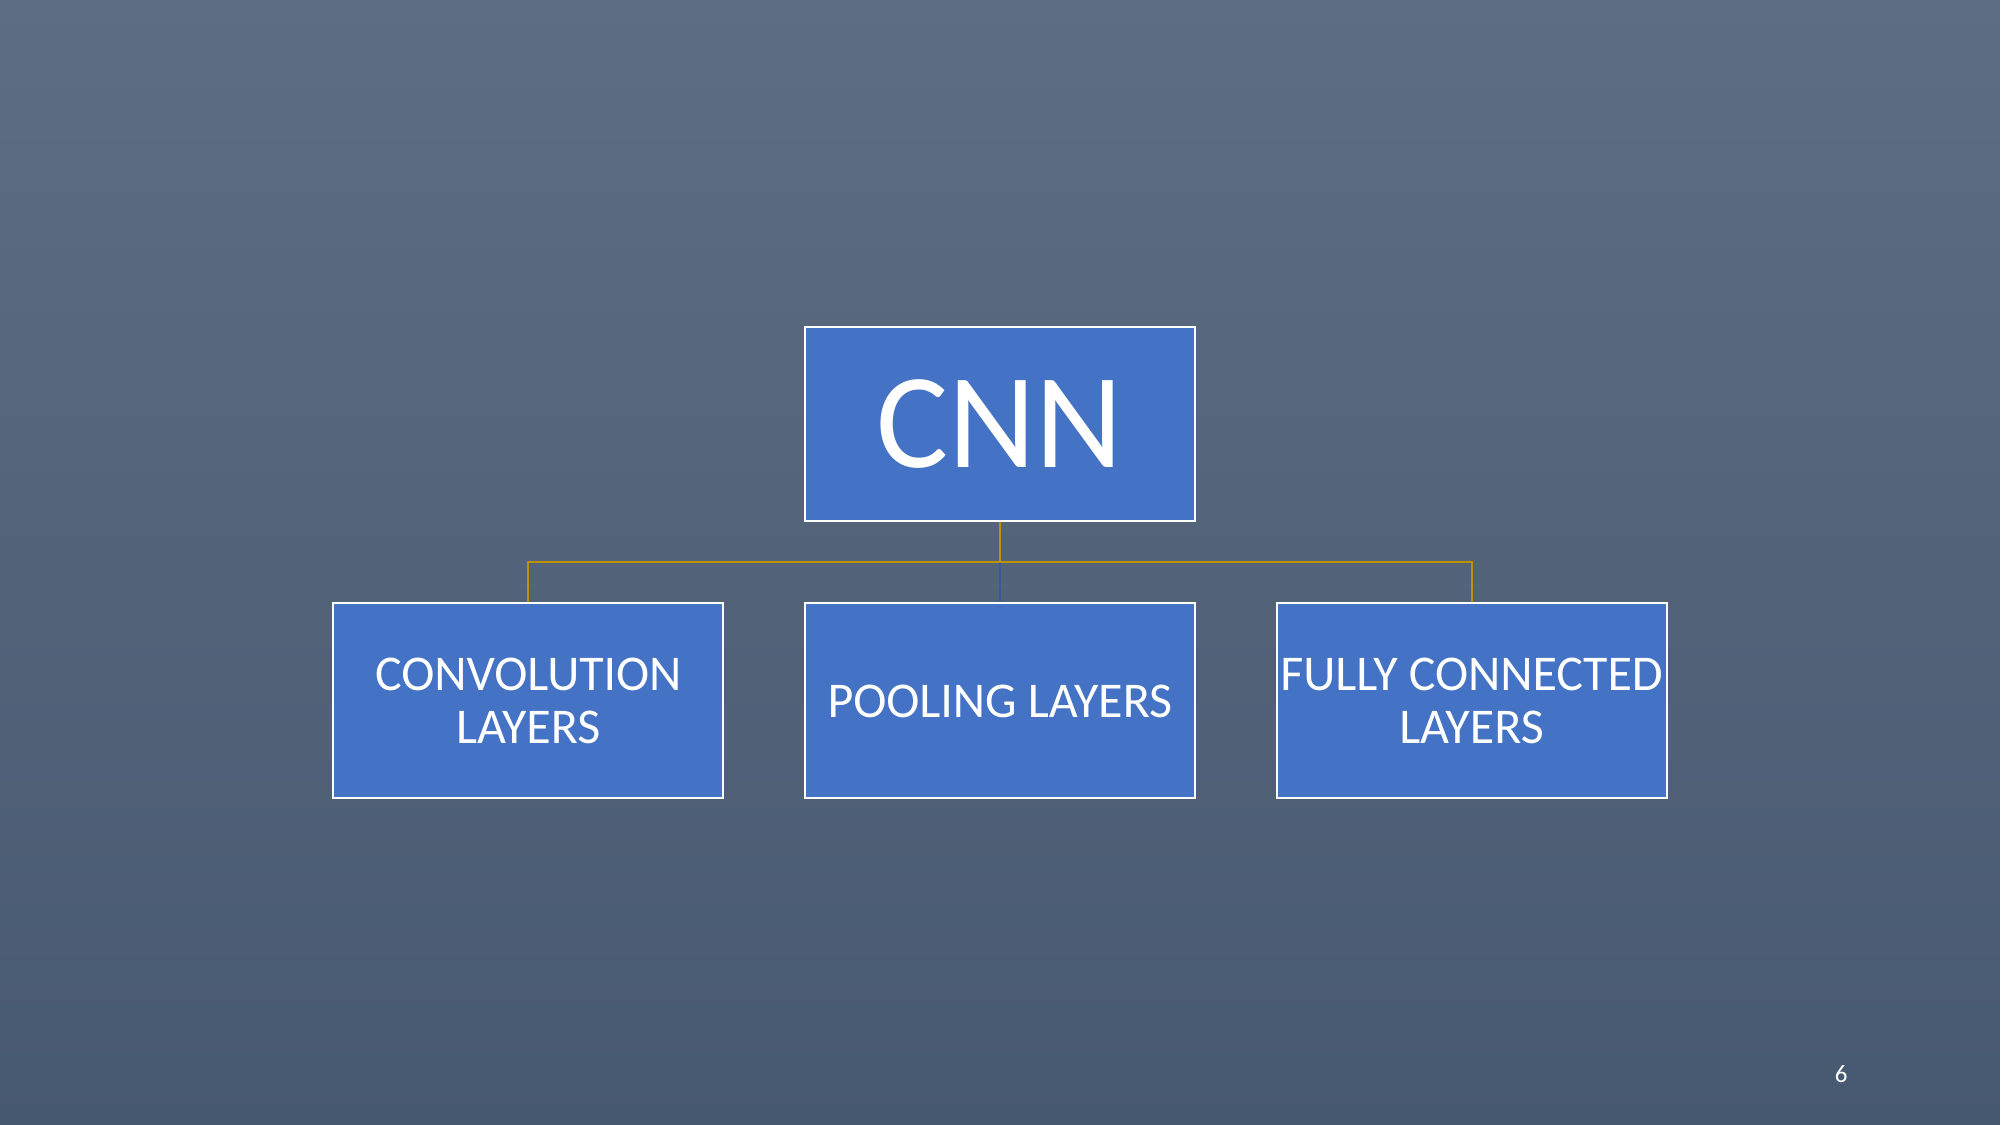

CNN
CONVOLUTION LAYERS
POOLING LAYERS
FULLY CONNECTED LAYERS
6